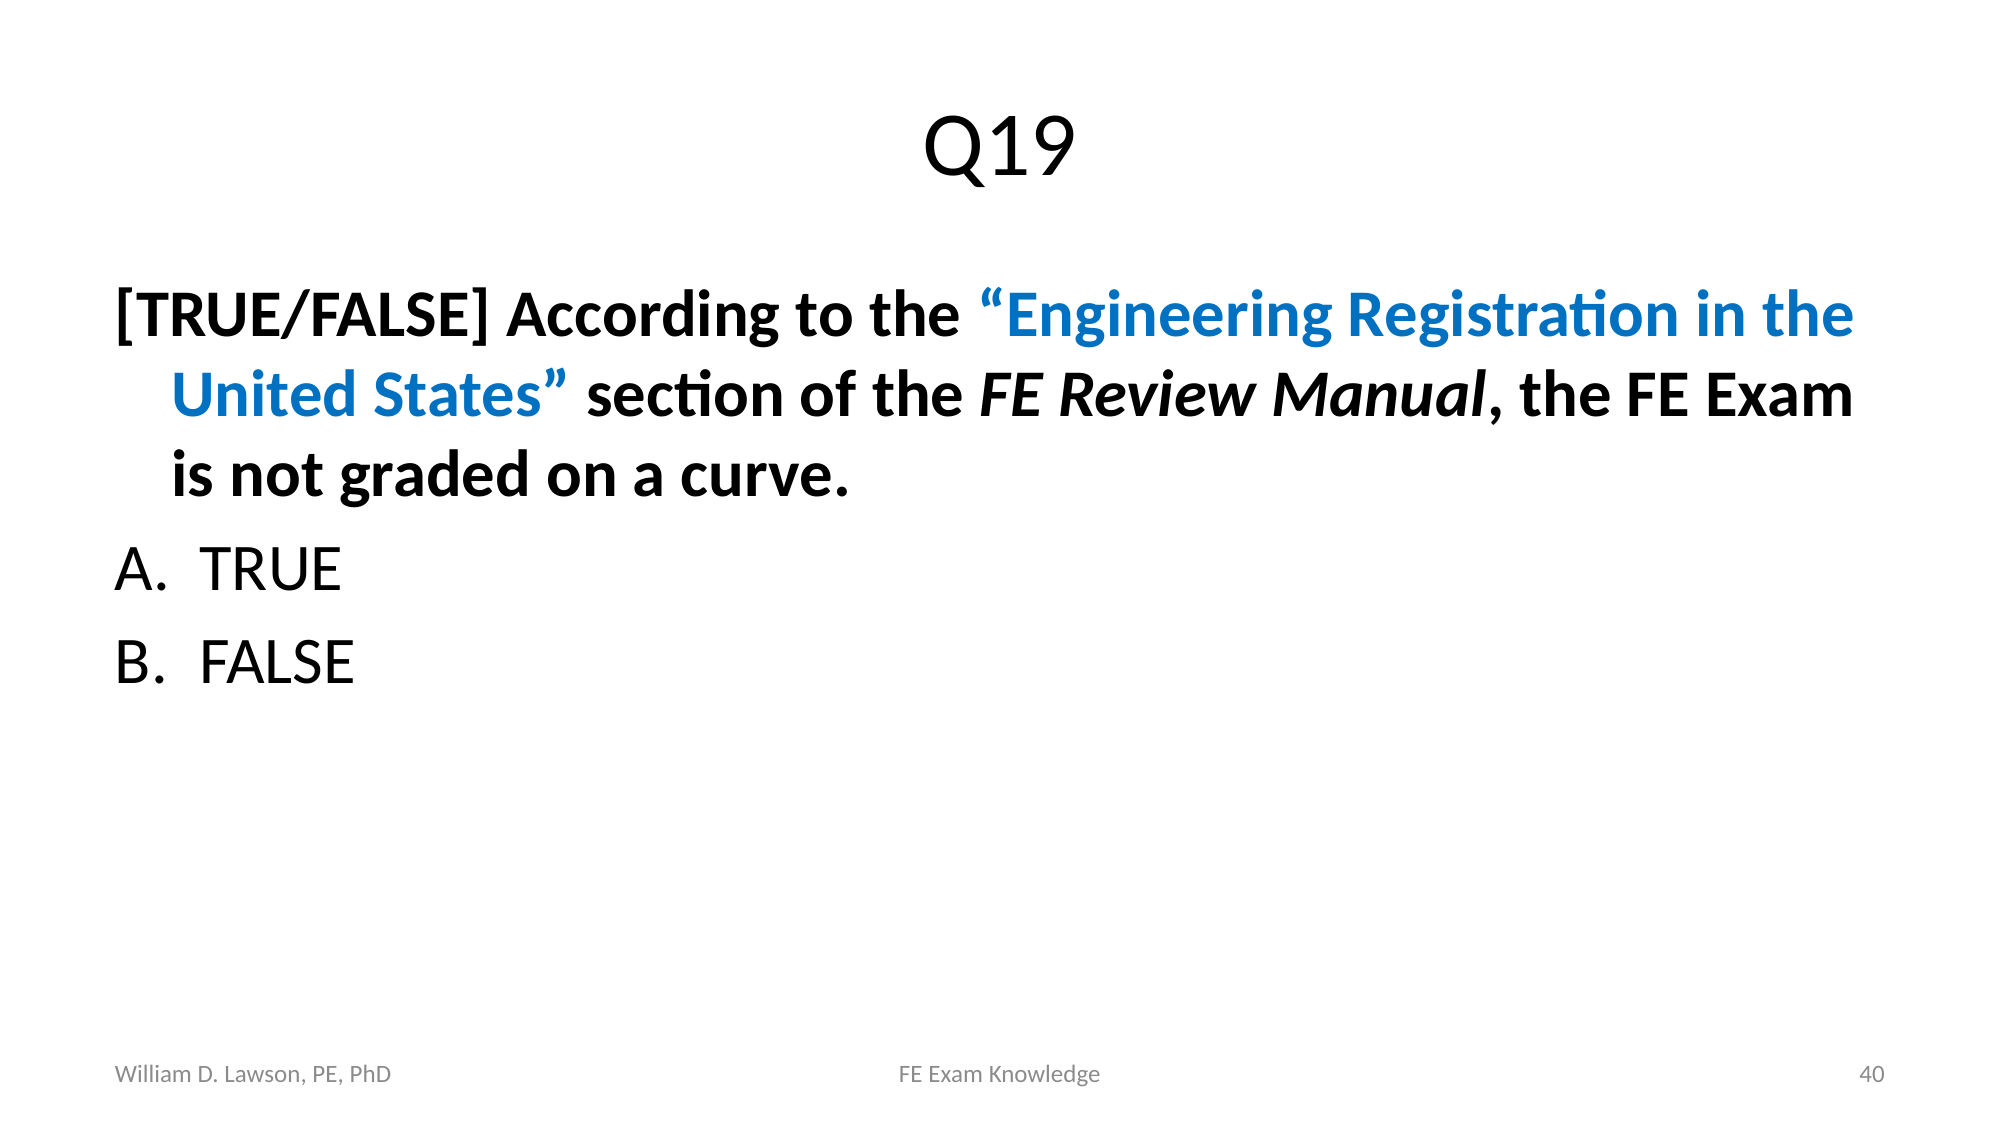

# Q19
[TRUE/FALSE] According to the “Engineering Registration in the United States” section of the FE Review Manual, the FE Exam is not graded on a curve.
TRUE
FALSE

William D. Lawson, PE, PhD
FE Exam Knowledge
40